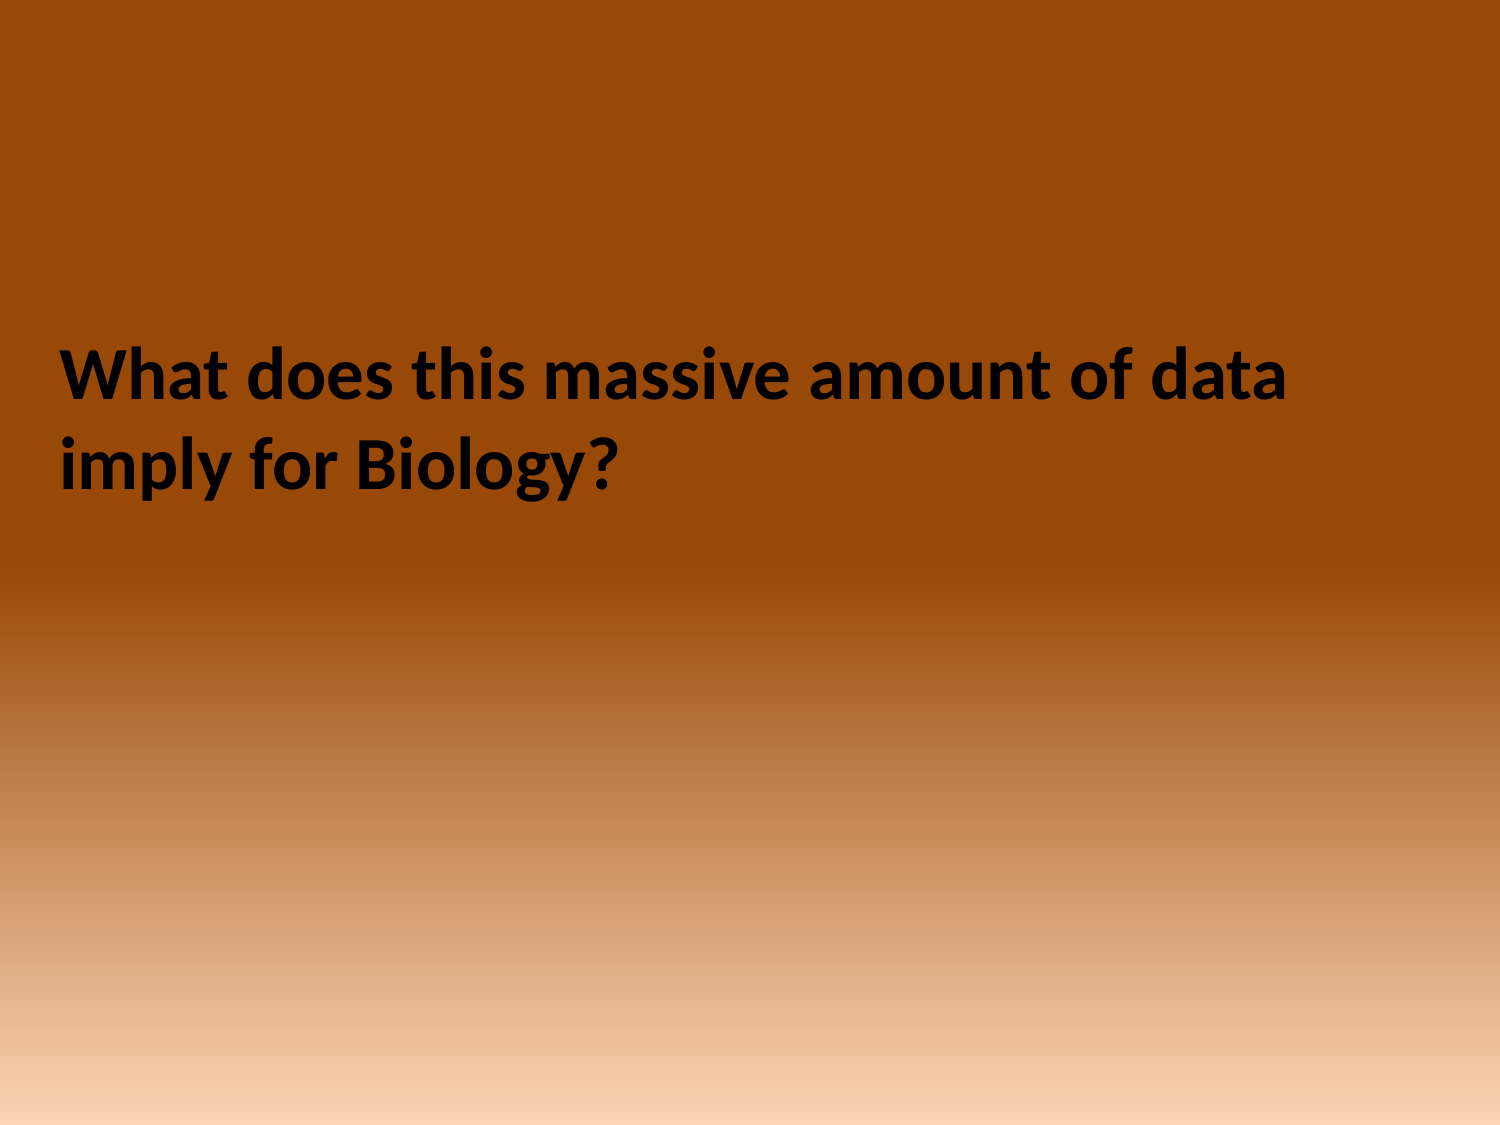

What does this massive amount of data imply for Biology?